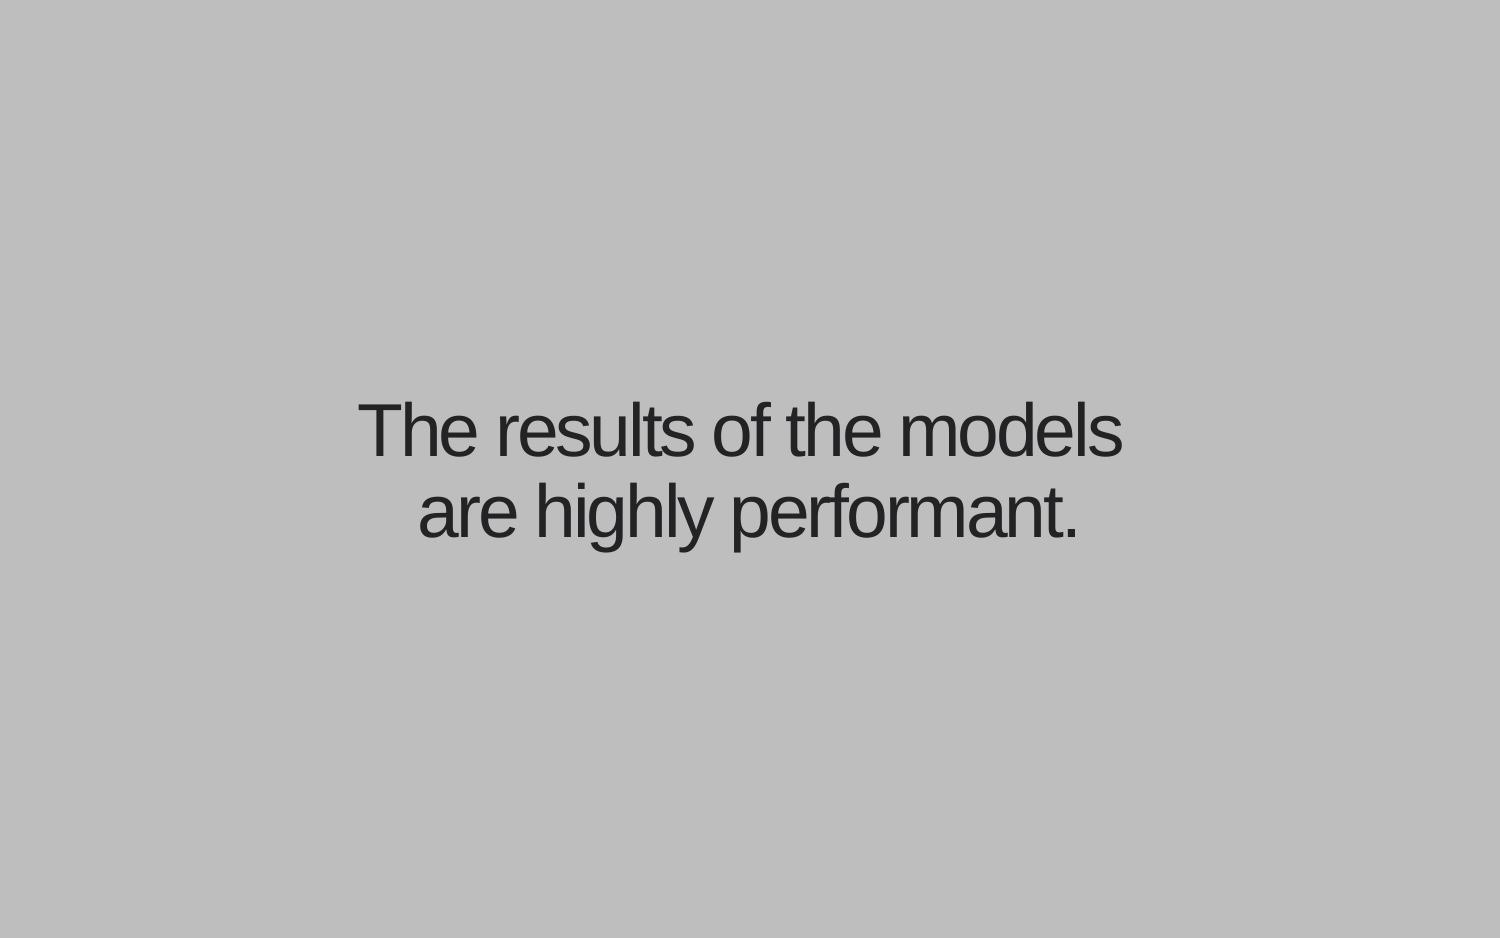

# The results of the models are highly performant.